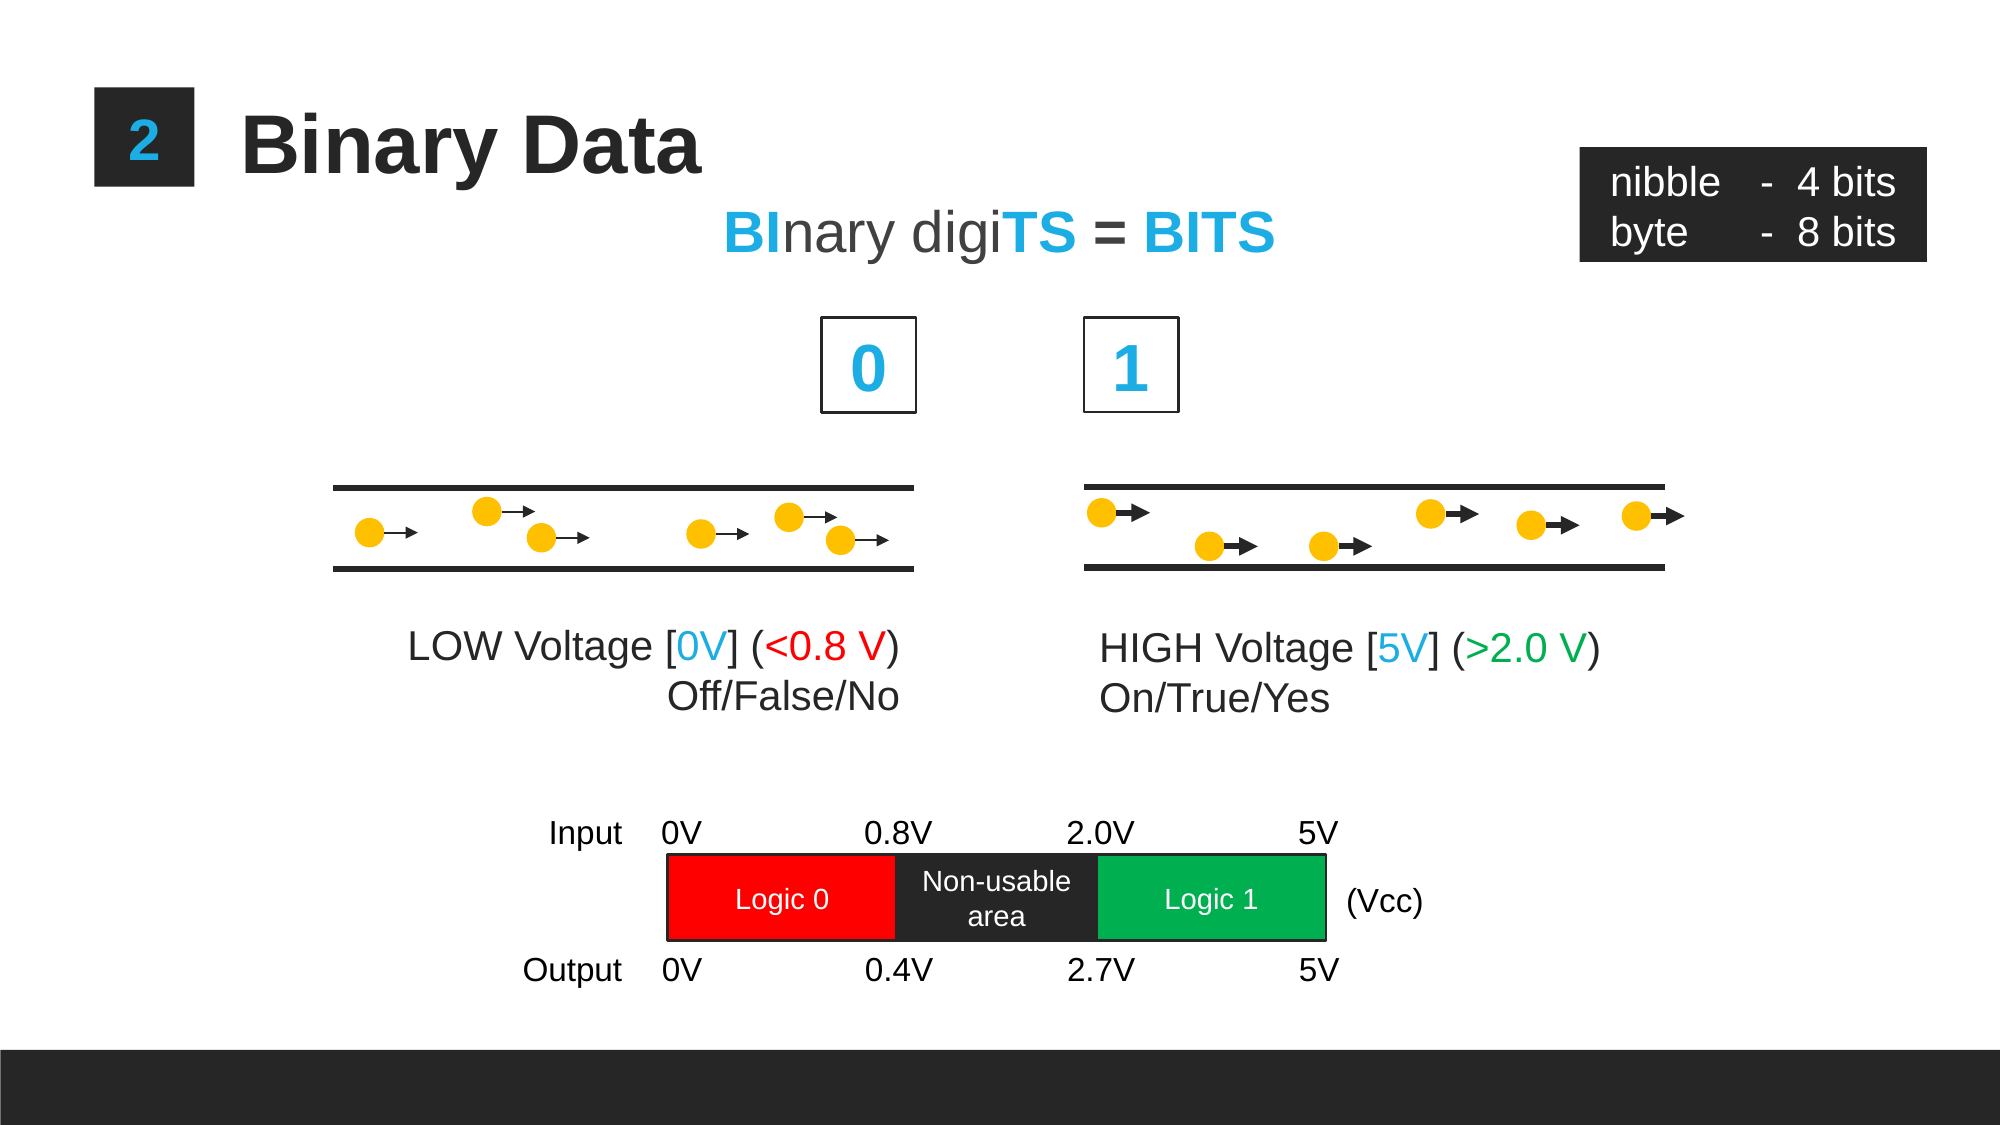

Binary Data
2
nibble	-  4 bits
byte 	-  8 bits
BInary digiTS = BITS
1
0

HIGH Voltage [5V] (>2.0 V)
On/True/Yes

LOW Voltage [0V] (<0.8 V)
Off/False/No
Input
0.8V
2.0V
5V
0V
Logic 0
Non-usable area
Logic 1
(Vcc)
Output
0.4V
2.7V
5V
0V